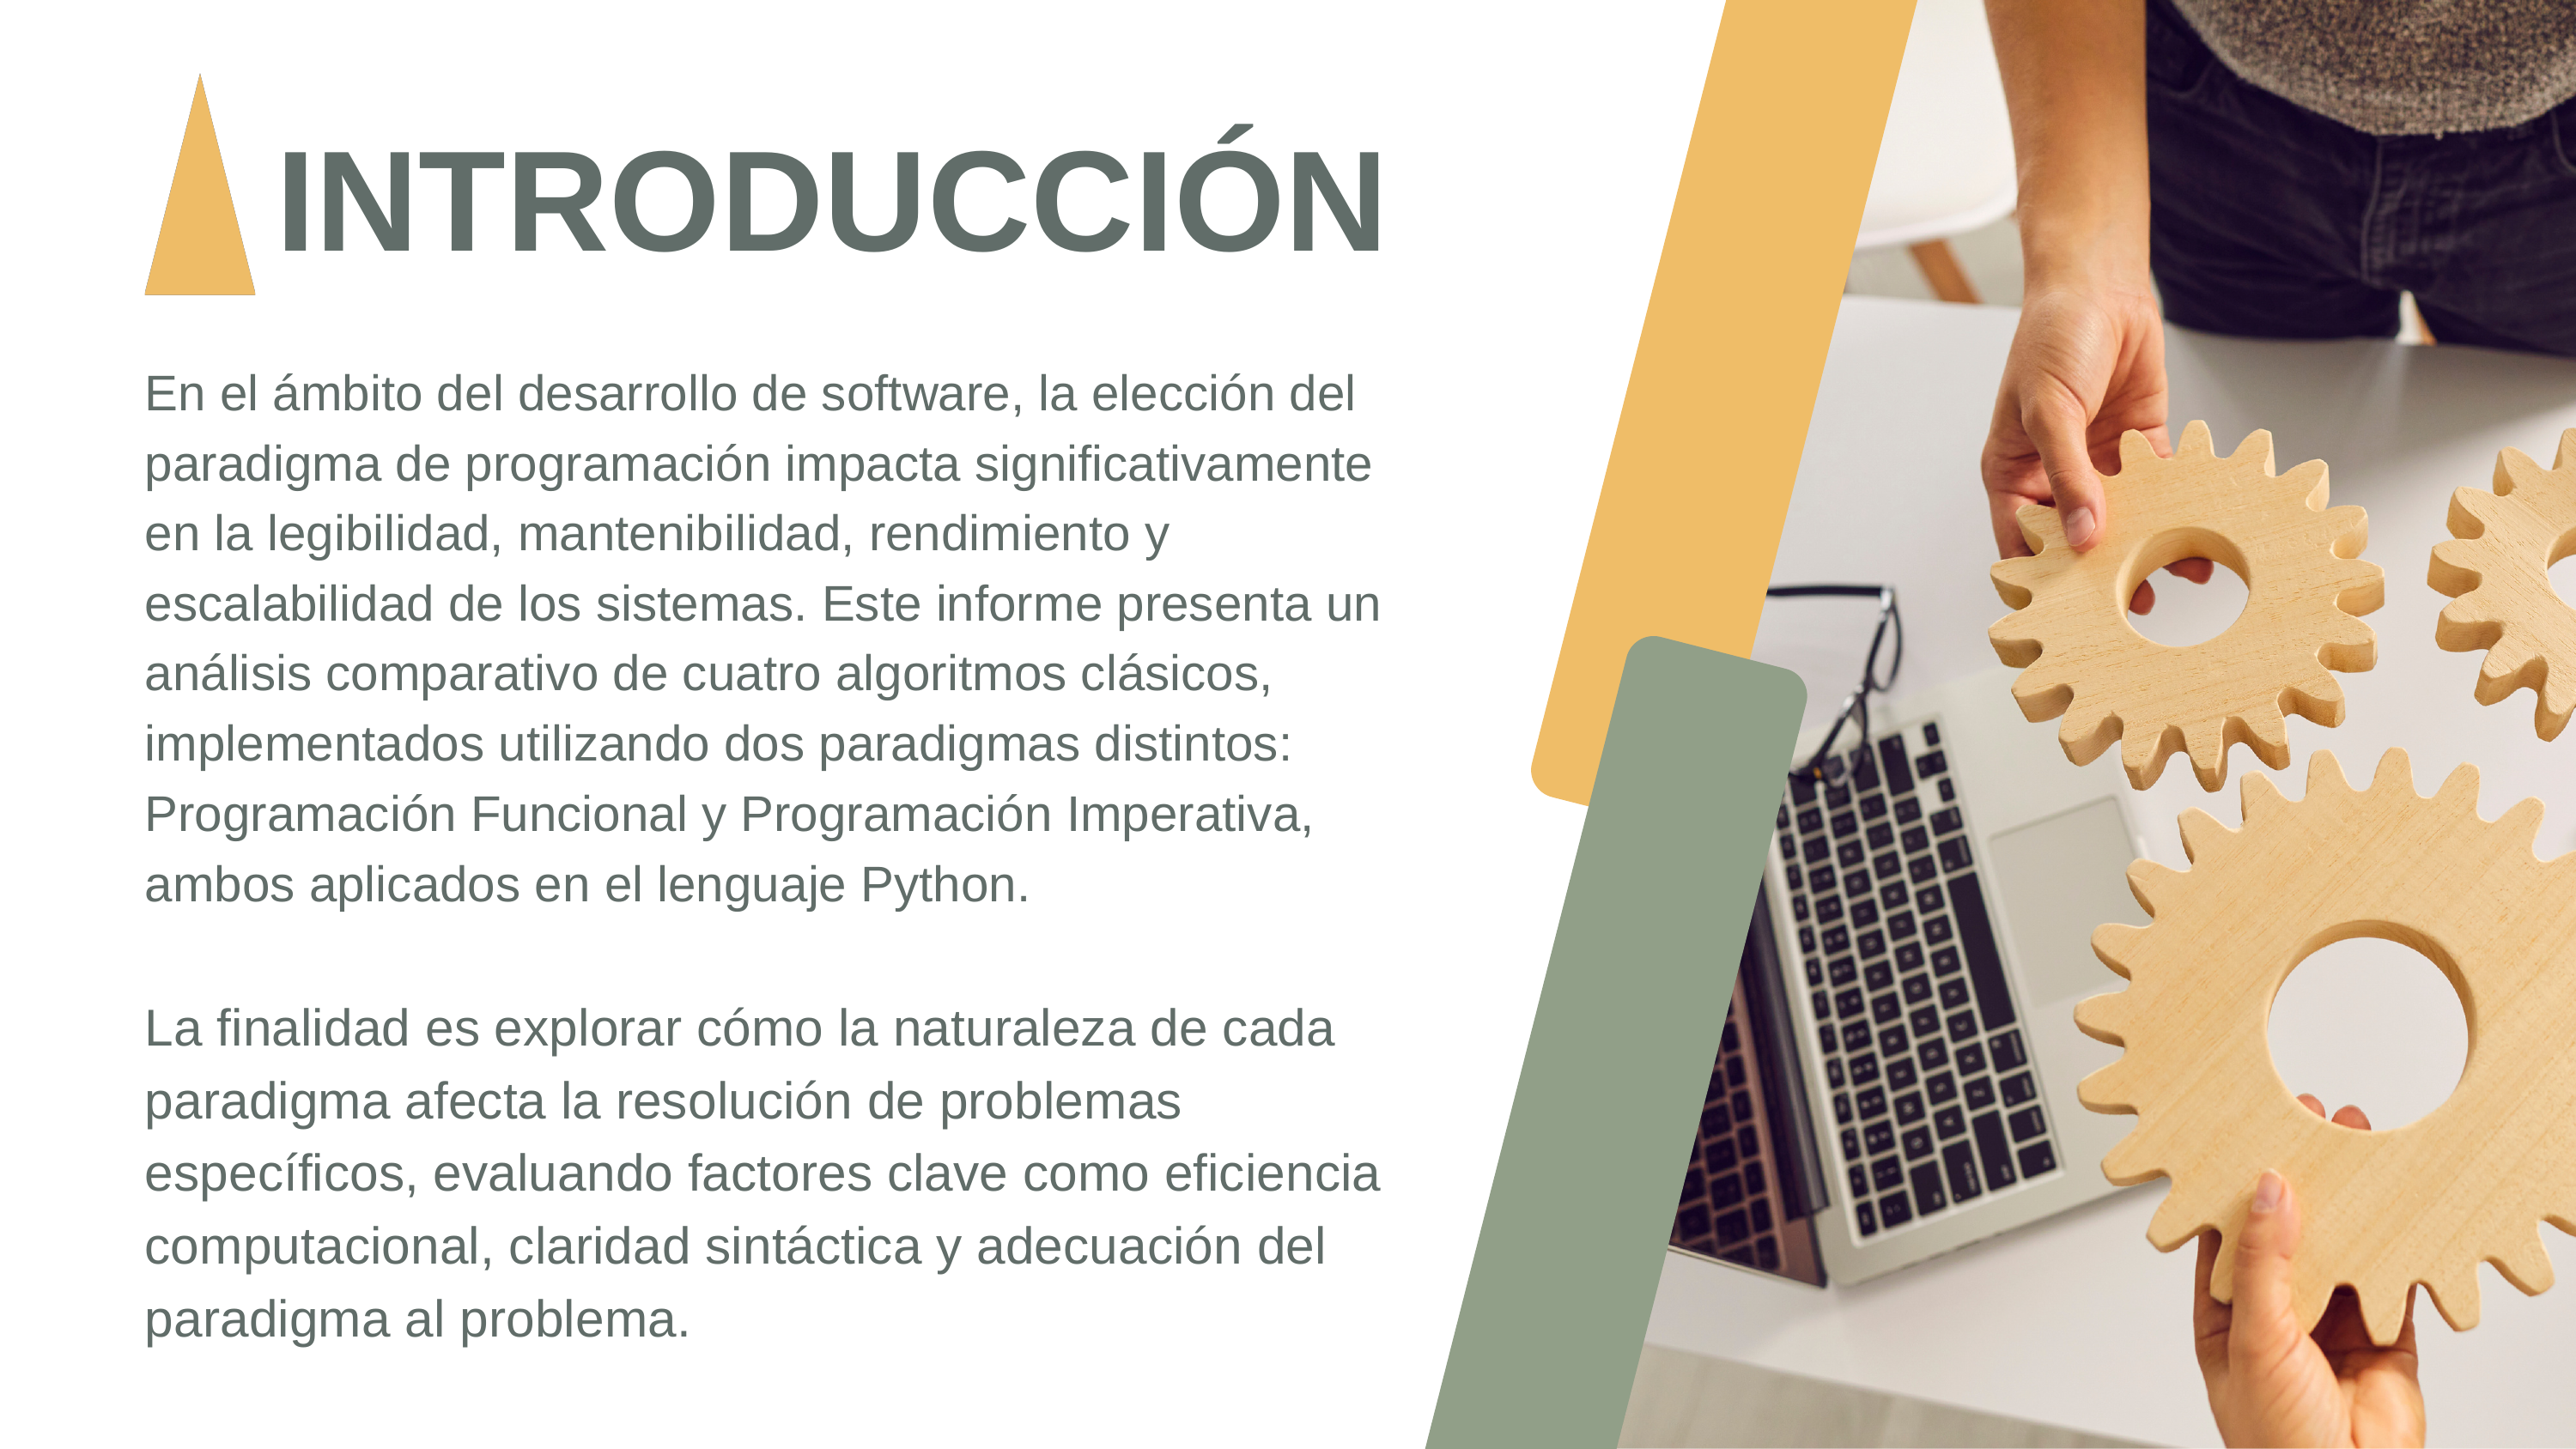

INTRODUCCIÓN

En el ámbito del desarrollo de software, la elección del paradigma de programación impacta significativamente en la legibilidad, mantenibilidad, rendimiento y escalabilidad de los sistemas. Este informe presenta un análisis comparativo de cuatro algoritmos clásicos, implementados utilizando dos paradigmas distintos: Programación Funcional y Programación Imperativa, ambos aplicados en el lenguaje Python.

La finalidad es explorar cómo la naturaleza de cada paradigma afecta la resolución de problemas específicos, evaluando factores clave como eficiencia computacional, claridad sintáctica y adecuación del paradigma al problema.